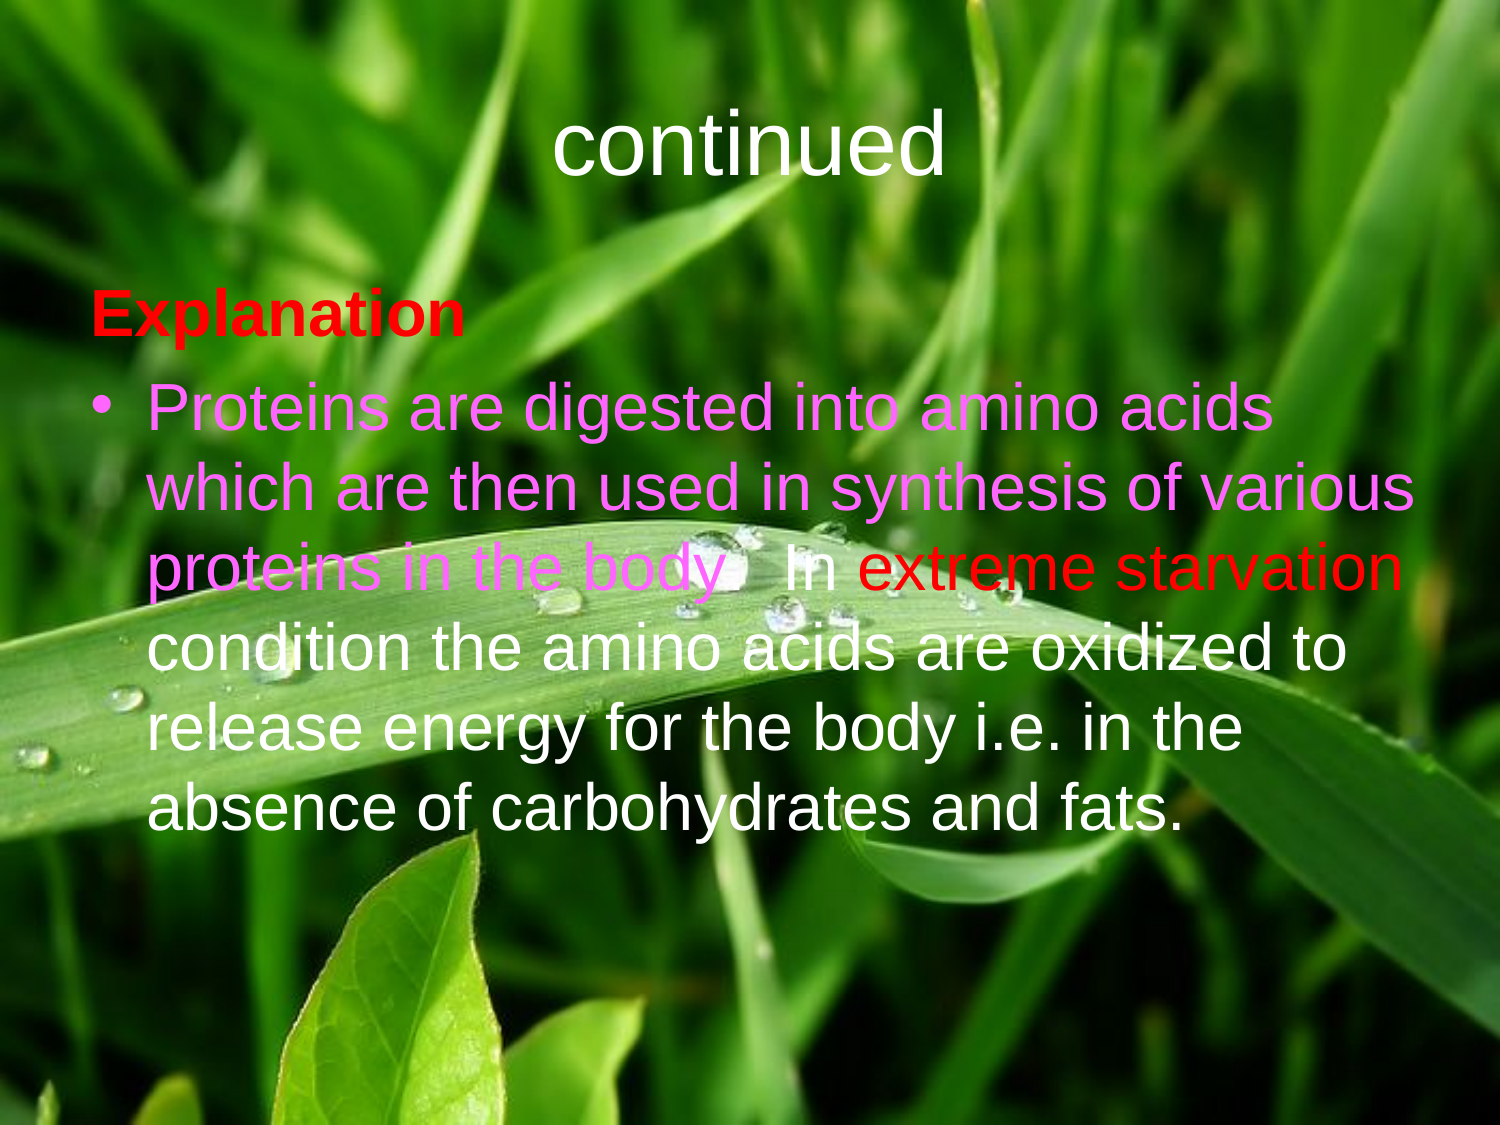

# continued
Explanation
Proteins are digested into amino acids which are then used in synthesis of various proteins in the body.  In extreme starvation condition the amino acids are oxidized to release energy for the body i.e. in the absence of carbohydrates and fats.